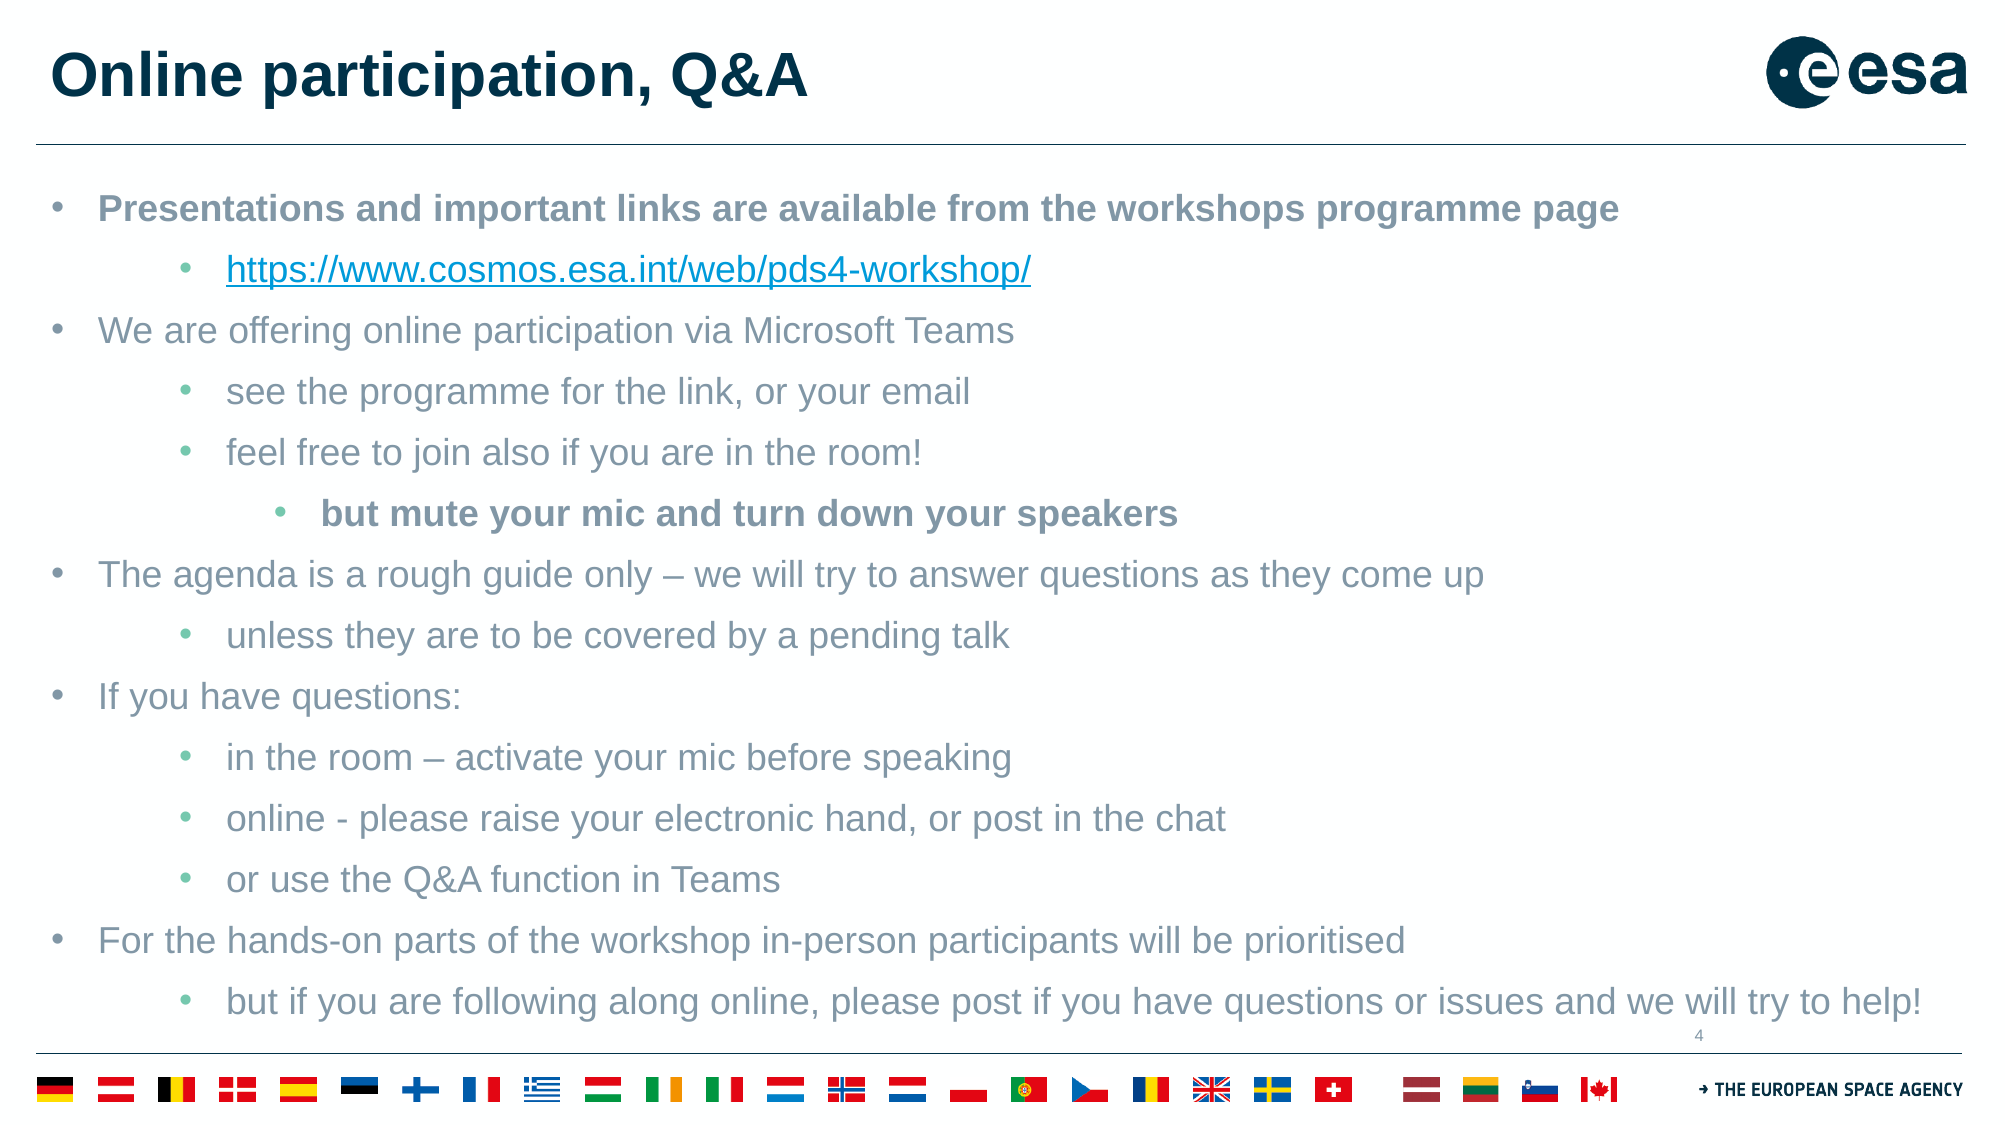

# Online participation, Q&A
Presentations and important links are available from the workshops programme page
https://www.cosmos.esa.int/web/pds4-workshop/
We are offering online participation via Microsoft Teams
see the programme for the link, or your email
feel free to join also if you are in the room!
but mute your mic and turn down your speakers
The agenda is a rough guide only – we will try to answer questions as they come up
unless they are to be covered by a pending talk
If you have questions:
in the room – activate your mic before speaking
online - please raise your electronic hand, or post in the chat
or use the Q&A function in Teams
For the hands-on parts of the workshop in-person participants will be prioritised
but if you are following along online, please post if you have questions or issues and we will try to help!